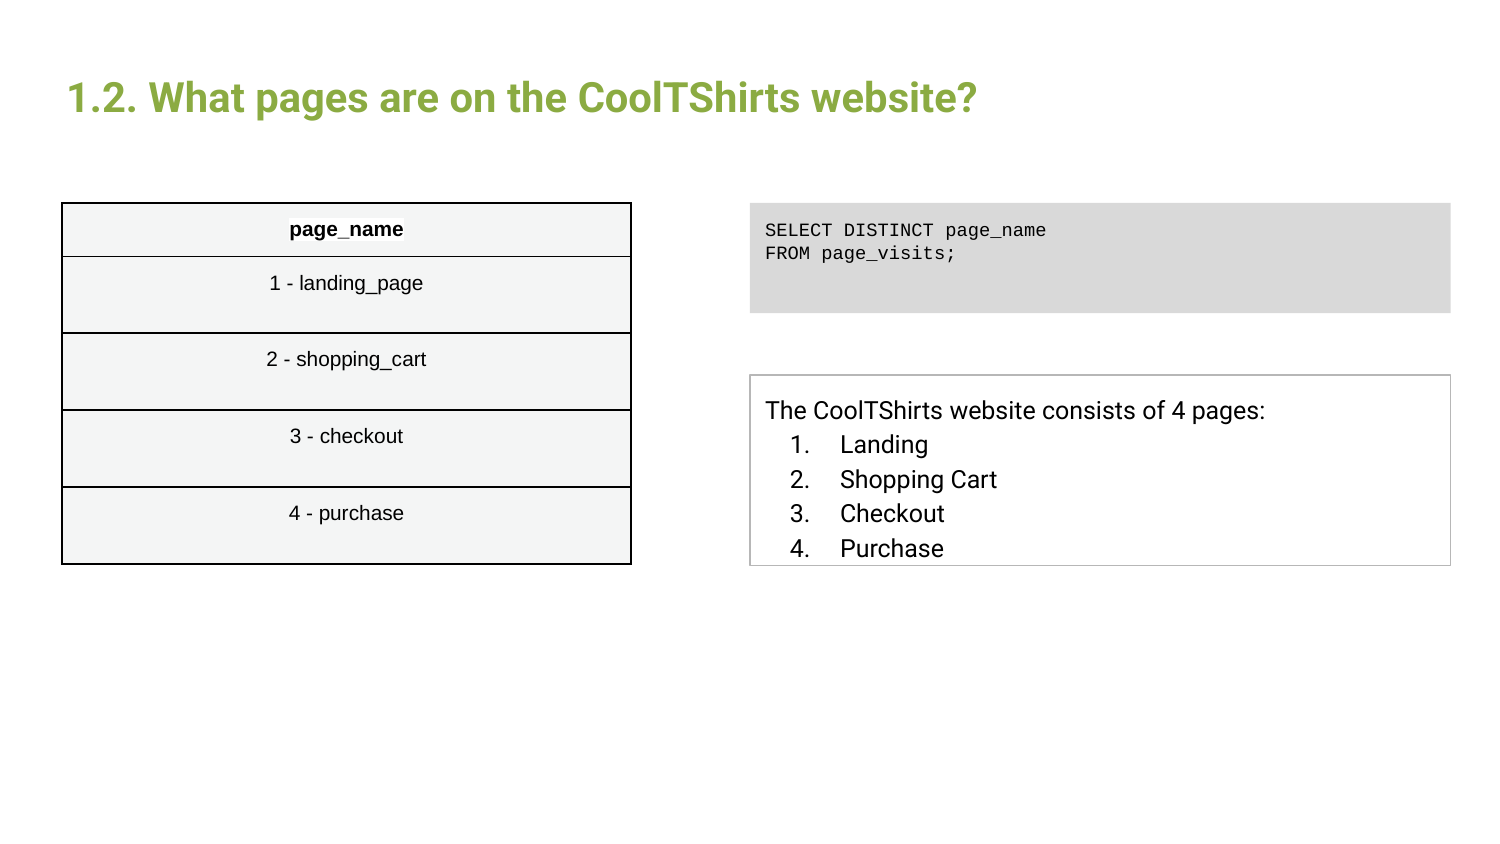

1.2. What pages are on the CoolTShirts website?

SELECT DISTINCT page_name
FROM page_visits;
| page\_name |
| --- |
| 1 - landing\_page |
| 2 - shopping\_cart |
| 3 - checkout |
| 4 - purchase |
The CoolTShirts website consists of 4 pages:
Landing
Shopping Cart
Checkout
Purchase